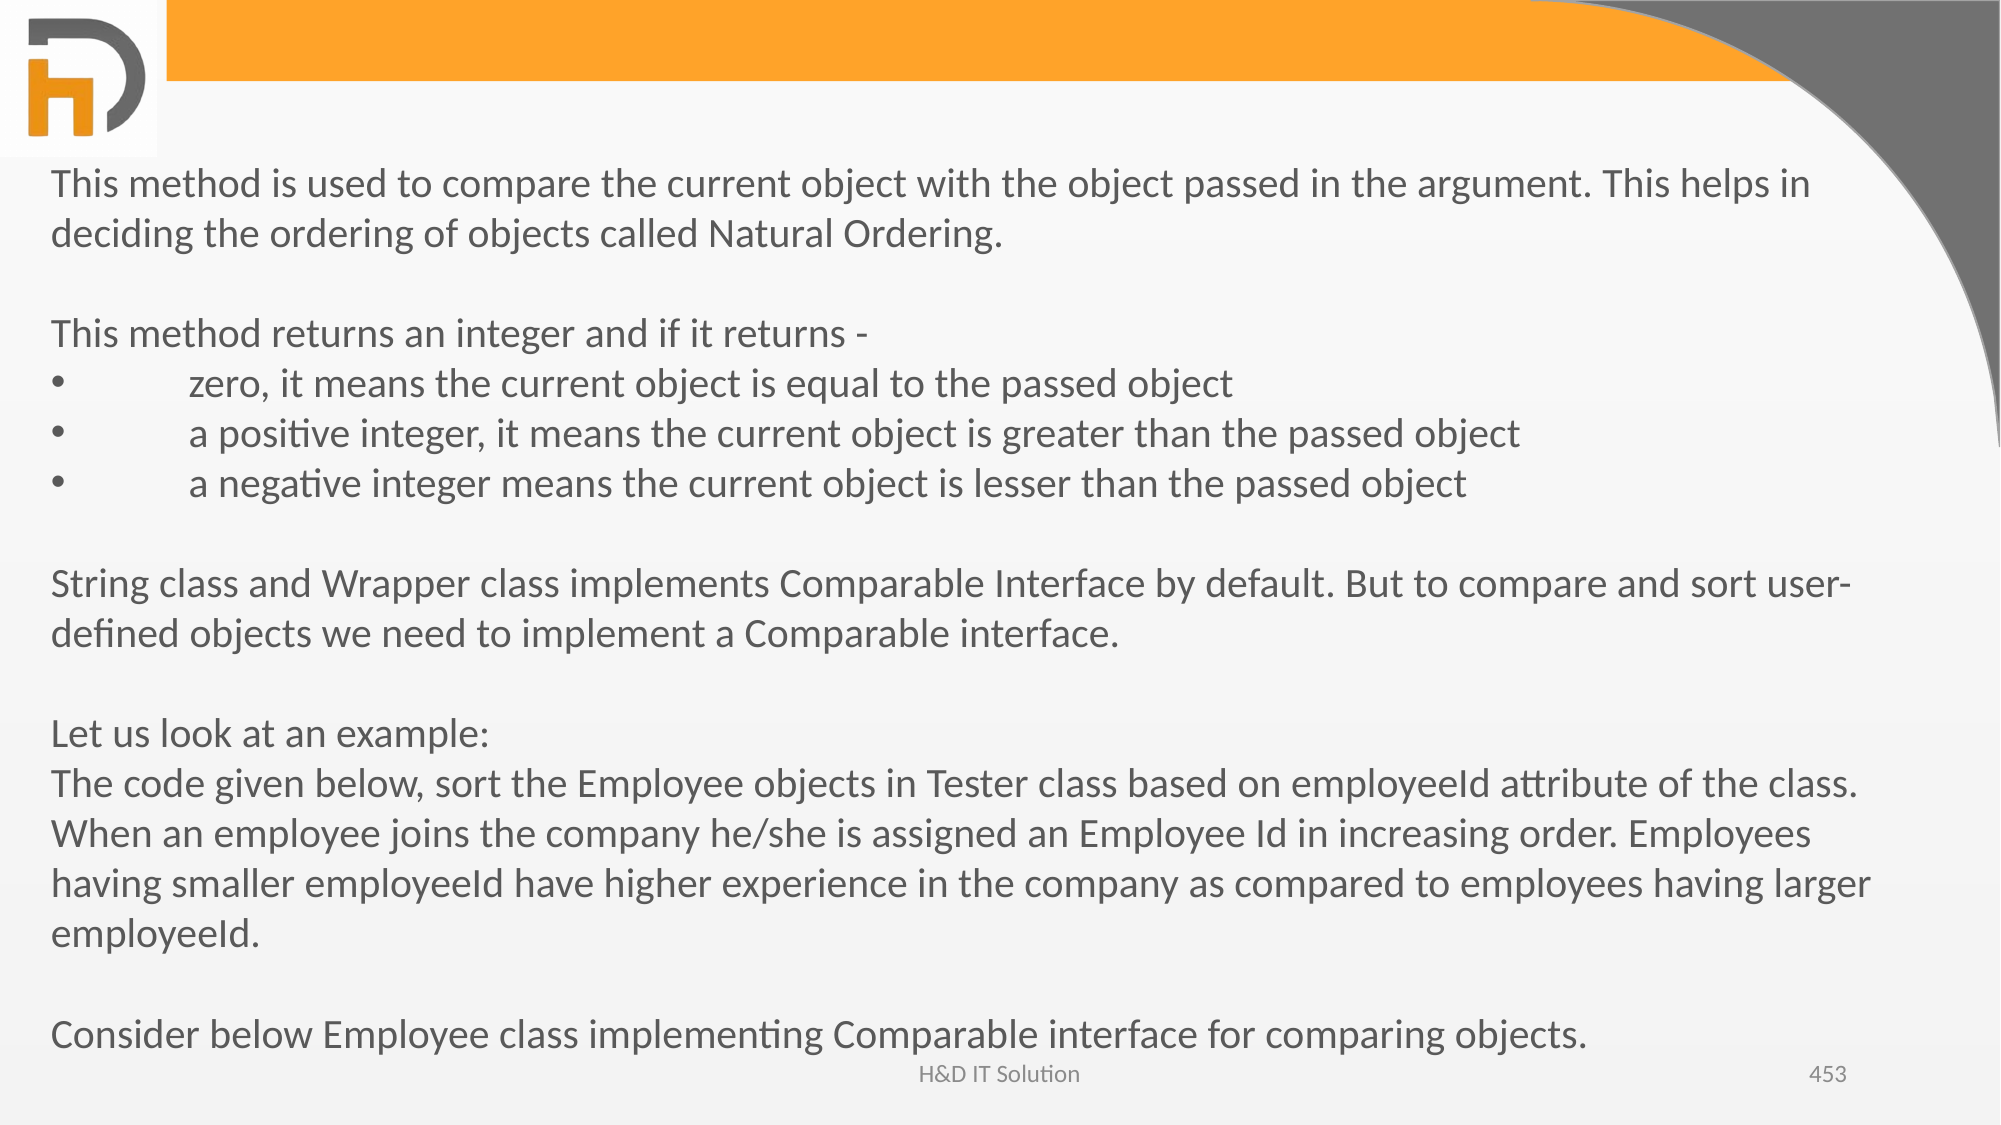

This method is used to compare the current object with the object passed in the argument. This helps in deciding the ordering of objects called Natural Ordering.

This method returns an integer and if it returns -
             zero, it means the current object is equal to the passed object
             a positive integer, it means the current object is greater than the passed object
             a negative integer means the current object is lesser than the passed object

String class and Wrapper class implements Comparable Interface by default. But to compare and sort user-defined objects we need to implement a Comparable interface.

Let us look at an example:
The code given below, sort the Employee objects in Tester class based on employeeId attribute of the class. When an employee joins the company he/she is assigned an Employee Id in increasing order. Employees having smaller employeeId have higher experience in the company as compared to employees having larger employeeId.

Consider below Employee class implementing Comparable interface for comparing objects.
H&D IT Solution
453